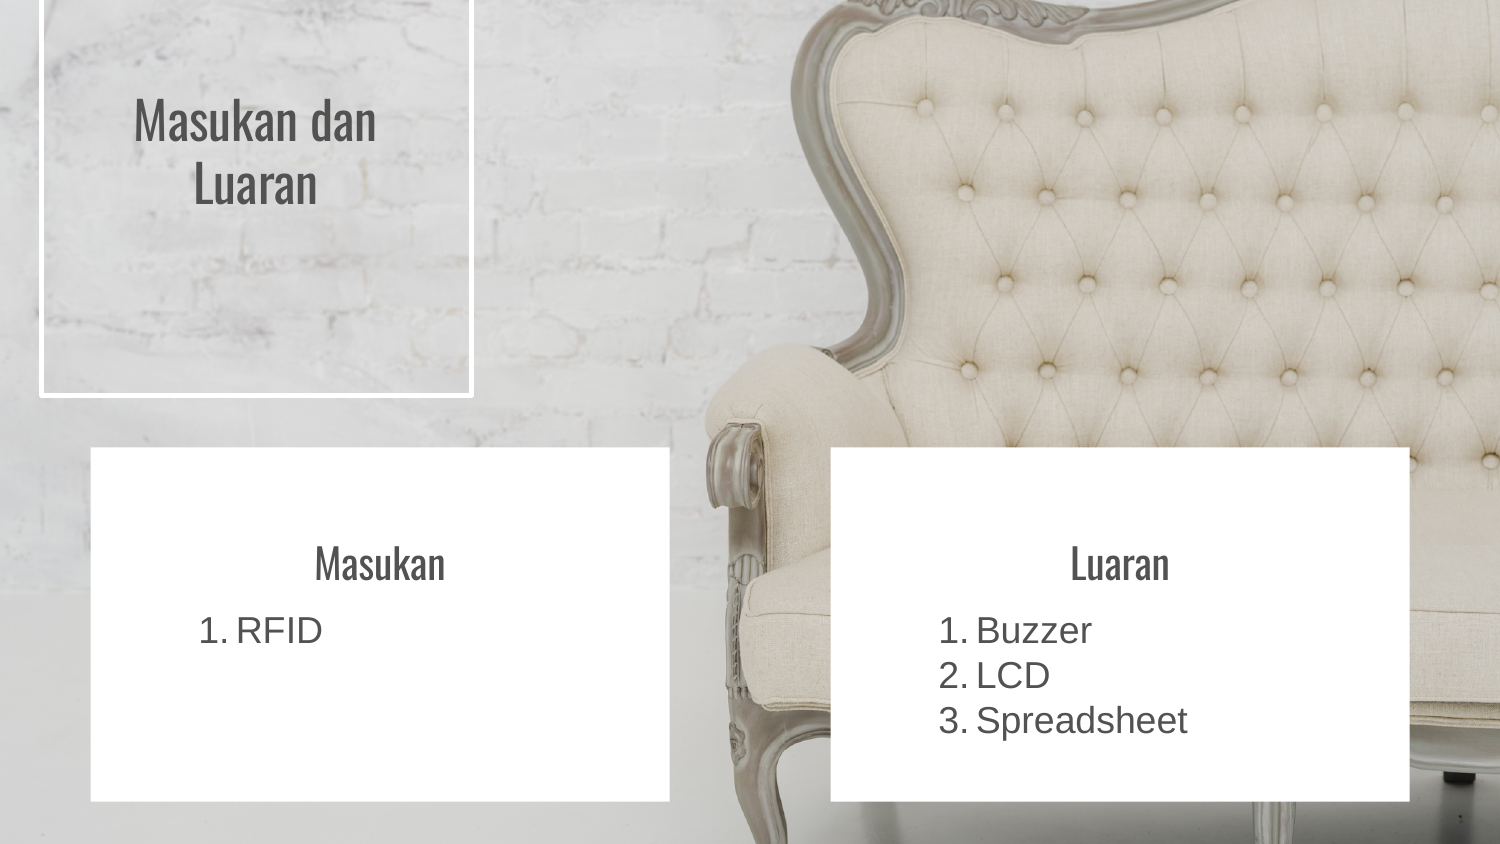

Masukan dan Luaran
Masukan
# Luaran
RFID
Buzzer
LCD
Spreadsheet